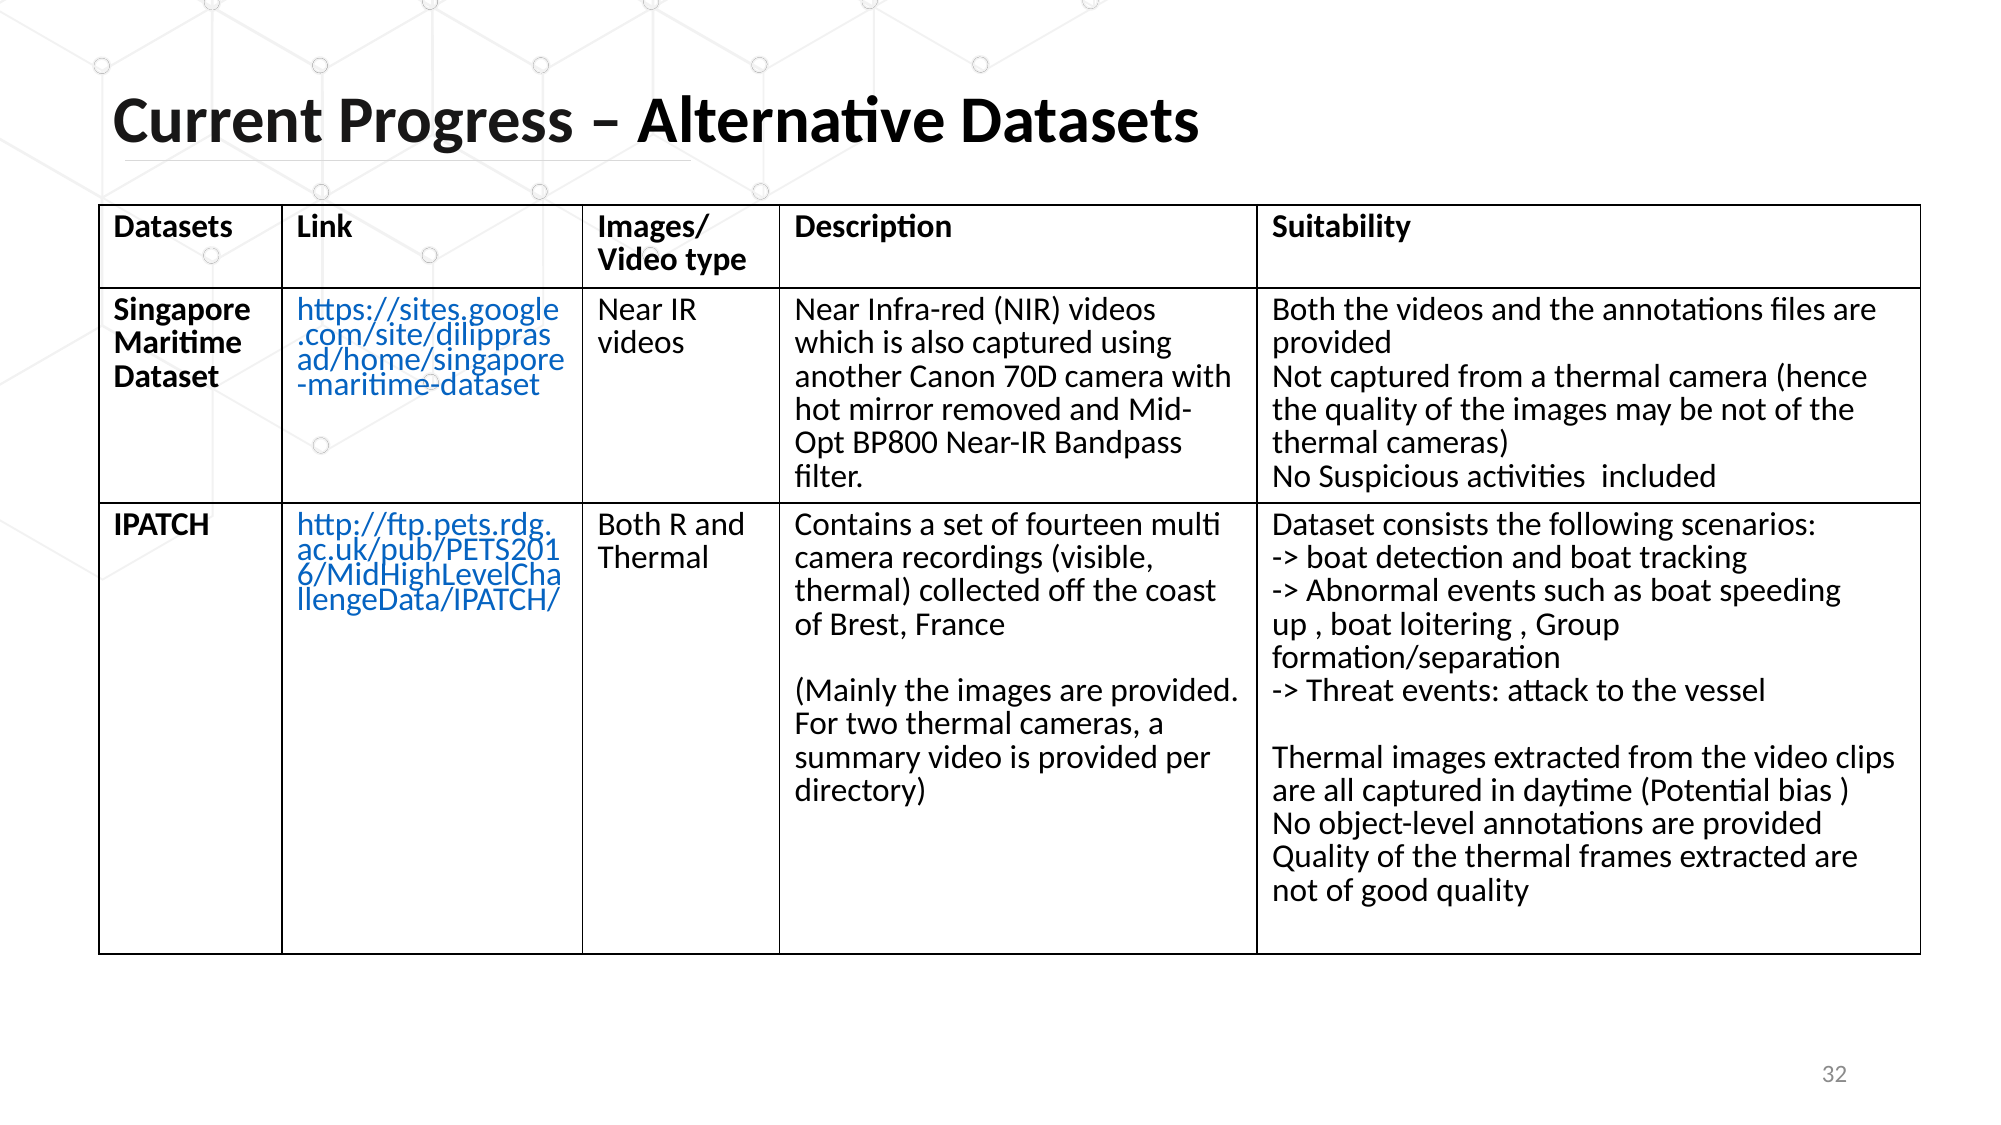

Current Progress – Alternative Datasets

| Datasets | Link | Images/ Video type | Description | Suitability |
| --- | --- | --- | --- | --- |
| Singapore Maritime Dataset | https://sites.google.com/site/dilipprasad/home/singapore-maritime-dataset | Near IR videos | Near Infra-red (NIR) videos which is also captured using another Canon 70D camera with hot mirror removed and Mid-Opt BP800 Near-IR Bandpass filter. | Both the videos and the annotations files are provided Not captured from a thermal camera (hence the quality of the images may be not of the thermal cameras) No Suspicious activities  included |
| IPATCH | http://ftp.pets.rdg.ac.uk/pub/PETS2016/MidHighLevelChallengeData/IPATCH/ | Both R and Thermal | Contains a set of fourteen multi camera recordings (visible, thermal) collected off the coast of Brest, France (Mainly the images are provided. For two thermal cameras, a summary video is provided per directory) | Dataset consists the following scenarios: -> boat detection and boat tracking -> Abnormal events such as boat speeding up , boat loitering , Group formation/separation -> Threat events: attack to the vessel Thermal images extracted from the video clips are all captured in daytime (Potential bias ) No object-level annotations are provided Quality of the thermal frames extracted are not of good quality |
32